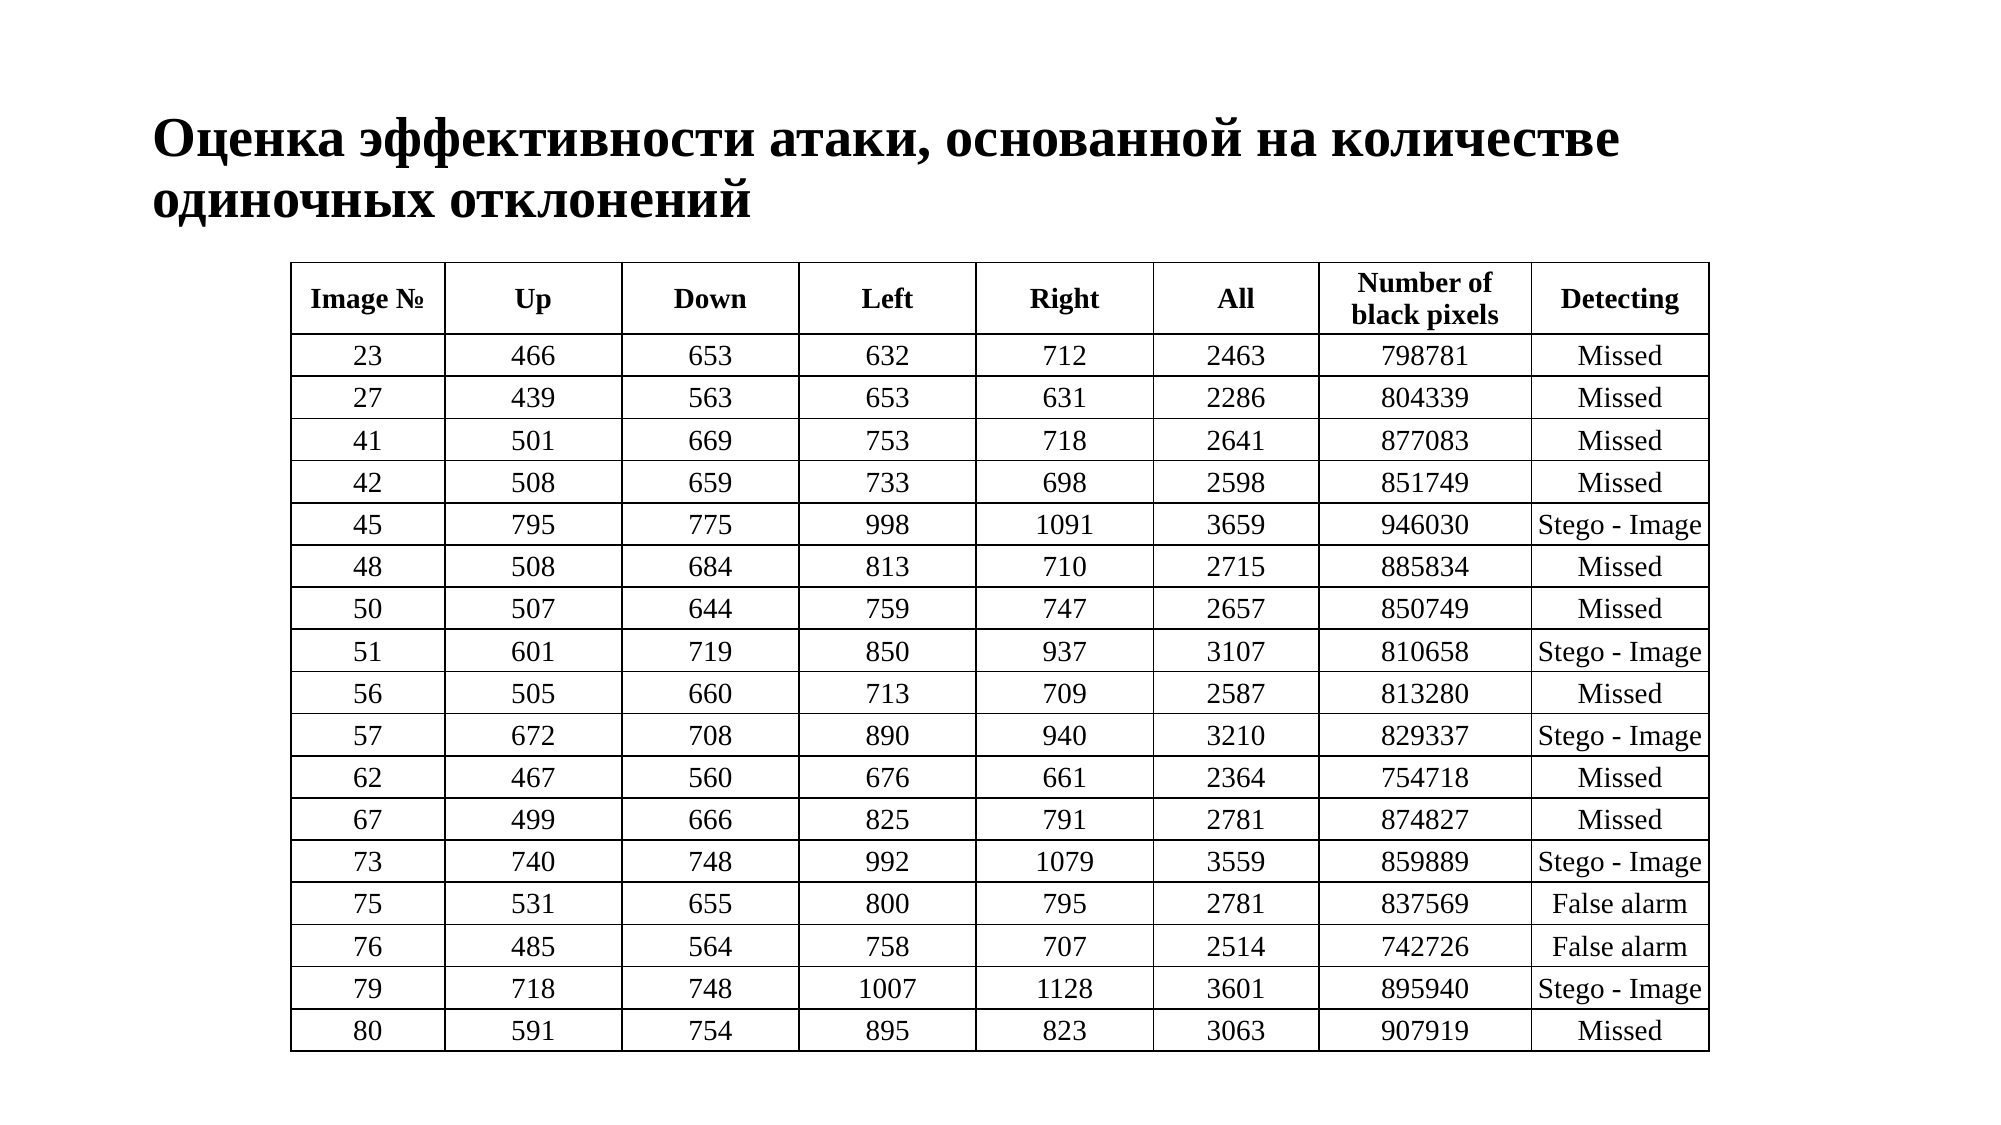

# Оценка эффективности атаки, основанной на количестве одиночных отклонений
| Image № | Up | Down | Left | Right | All | Number of black pixels | Detecting |
| --- | --- | --- | --- | --- | --- | --- | --- |
| 23 | 466 | 653 | 632 | 712 | 2463 | 798781 | Missed |
| 27 | 439 | 563 | 653 | 631 | 2286 | 804339 | Missed |
| 41 | 501 | 669 | 753 | 718 | 2641 | 877083 | Missed |
| 42 | 508 | 659 | 733 | 698 | 2598 | 851749 | Missed |
| 45 | 795 | 775 | 998 | 1091 | 3659 | 946030 | Stego - Image |
| 48 | 508 | 684 | 813 | 710 | 2715 | 885834 | Missed |
| 50 | 507 | 644 | 759 | 747 | 2657 | 850749 | Missed |
| 51 | 601 | 719 | 850 | 937 | 3107 | 810658 | Stego - Image |
| 56 | 505 | 660 | 713 | 709 | 2587 | 813280 | Missed |
| 57 | 672 | 708 | 890 | 940 | 3210 | 829337 | Stego - Image |
| 62 | 467 | 560 | 676 | 661 | 2364 | 754718 | Missed |
| 67 | 499 | 666 | 825 | 791 | 2781 | 874827 | Missed |
| 73 | 740 | 748 | 992 | 1079 | 3559 | 859889 | Stego - Image |
| 75 | 531 | 655 | 800 | 795 | 2781 | 837569 | False alarm |
| 76 | 485 | 564 | 758 | 707 | 2514 | 742726 | False alarm |
| 79 | 718 | 748 | 1007 | 1128 | 3601 | 895940 | Stego - Image |
| 80 | 591 | 754 | 895 | 823 | 3063 | 907919 | Missed |